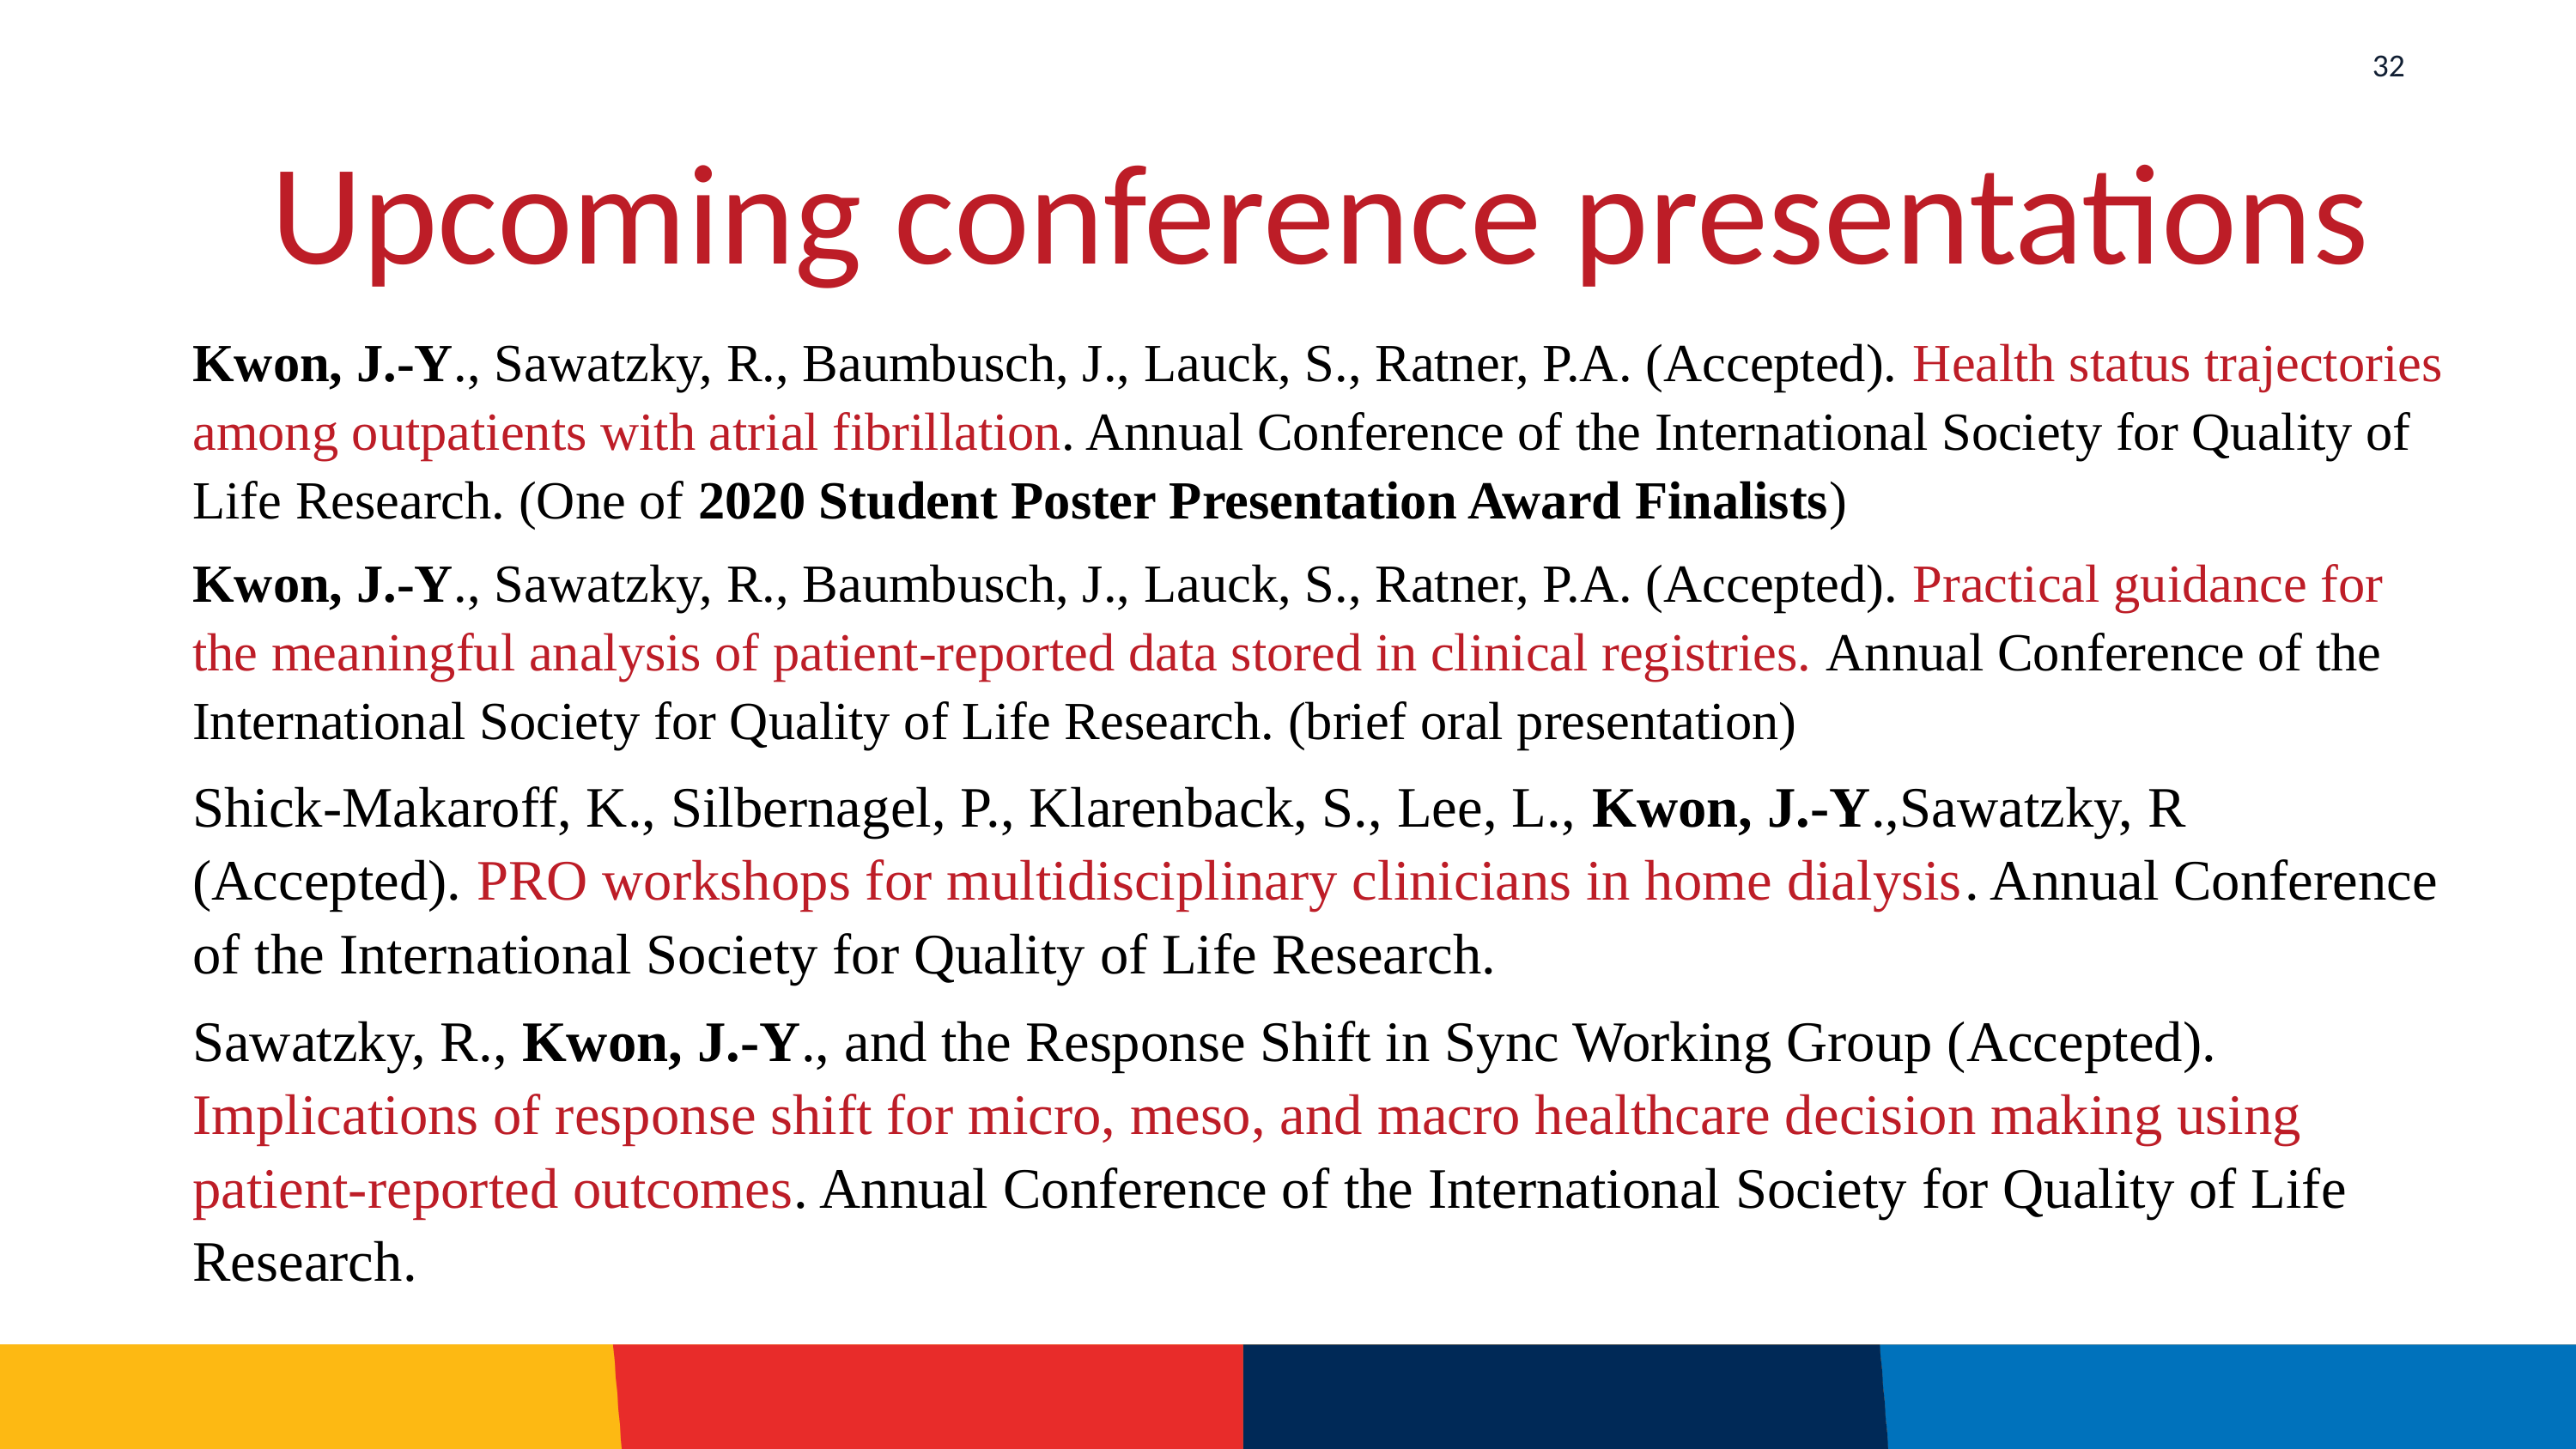

32
# Upcoming conference presentations
Kwon, J.-Y., Sawatzky, R., Baumbusch, J., Lauck, S., Ratner, P.A. (Accepted). Health status trajectories among outpatients with atrial fibrillation. Annual Conference of the International Society for Quality of Life Research. (One of 2020 Student Poster Presentation Award Finalists)
Kwon, J.-Y., Sawatzky, R., Baumbusch, J., Lauck, S., Ratner, P.A. (Accepted). Practical guidance for the meaningful analysis of patient-reported data stored in clinical registries. Annual Conference of the International Society for Quality of Life Research. (brief oral presentation)
Shick-Makaroff, K., Silbernagel, P., Klarenback, S., Lee, L., Kwon, J.-Y.,Sawatzky, R (Accepted). PRO workshops for multidisciplinary clinicians in home dialysis. Annual Conference of the International Society for Quality of Life Research.
Sawatzky, R., Kwon, J.-Y., and the Response Shift in Sync Working Group (Accepted). Implications of response shift for micro, meso, and macro healthcare decision making using patient-reported outcomes. Annual Conference of the International Society for Quality of Life Research.